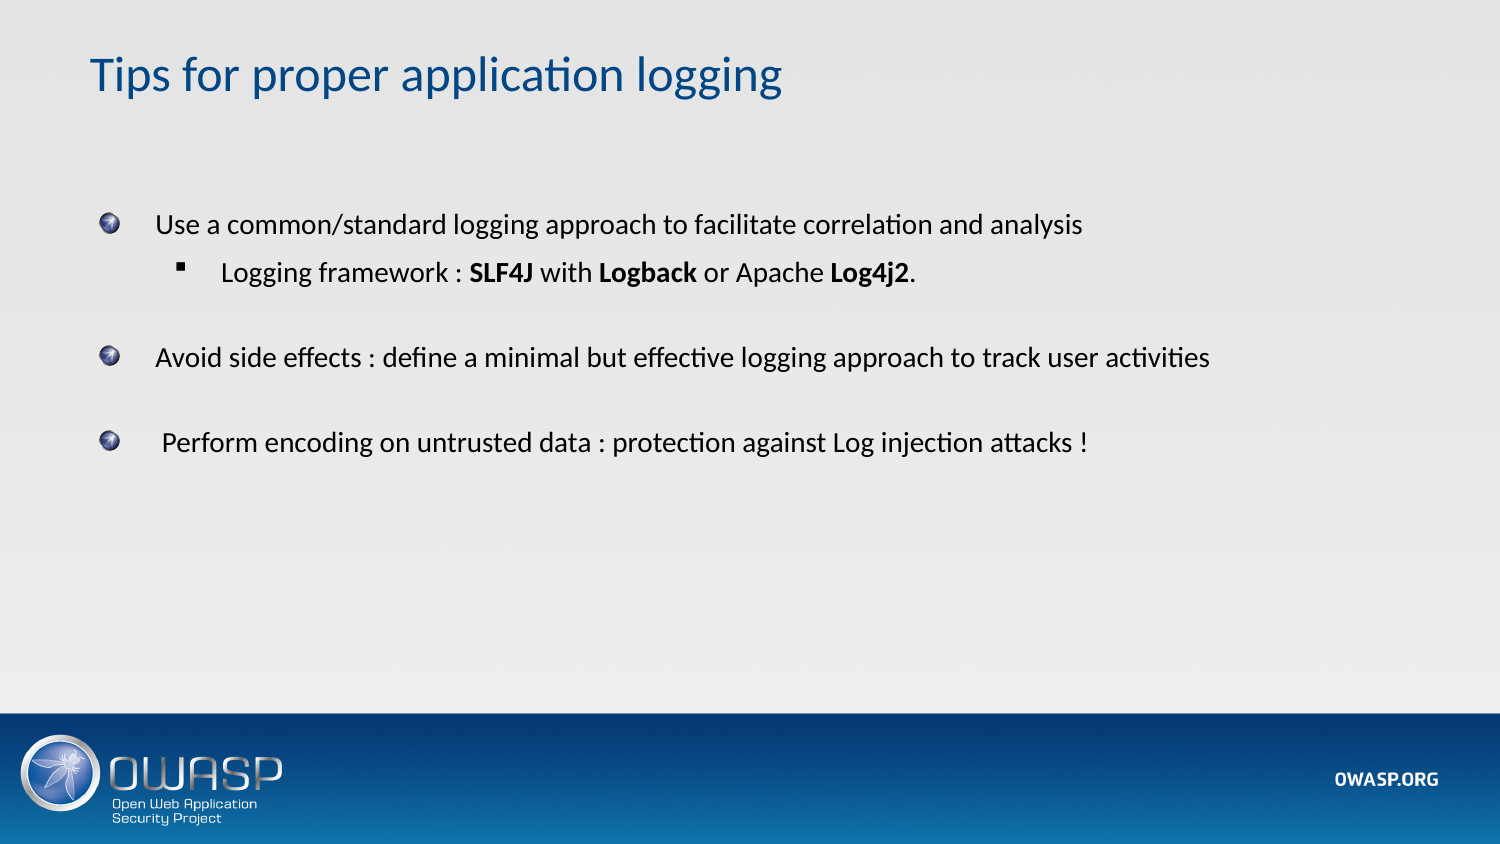

Tips for proper application logging
Use a common/standard logging approach to facilitate correlation and analysis
Logging framework : SLF4J with Logback or Apache Log4j2.
Avoid side effects : define a minimal but effective logging approach to track user activities
 Perform encoding on untrusted data : protection against Log injection attacks !